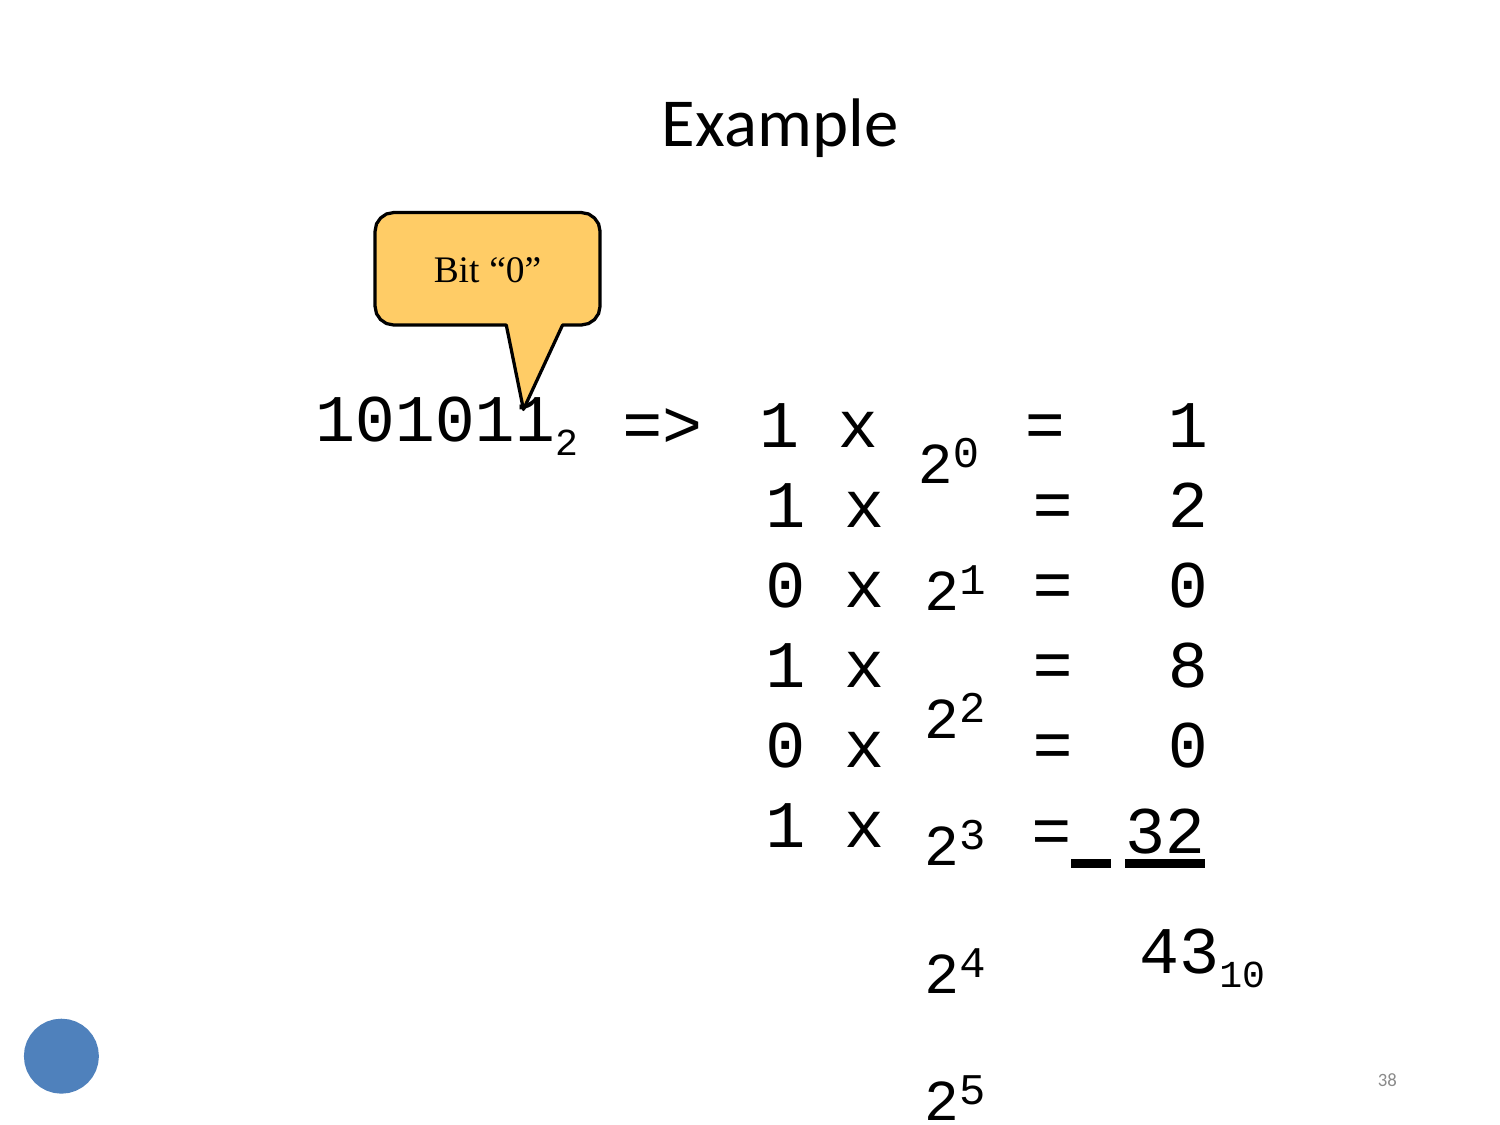

38
# Example

Bit “0”
20
21
22
23
24
25
| 1010112 | => | 1 | x |
| --- | --- | --- | --- |
|  |  | 1 | x |
|  |  | 0 | x |
|  |  | 1 | x |
|  |  | 0 | x |
|  |  | 1 | x |
| = | 1 |
| --- | --- |
| = | 2 |
| = | 0 |
| = | 8 |
| = | 0 |
= 32
4310